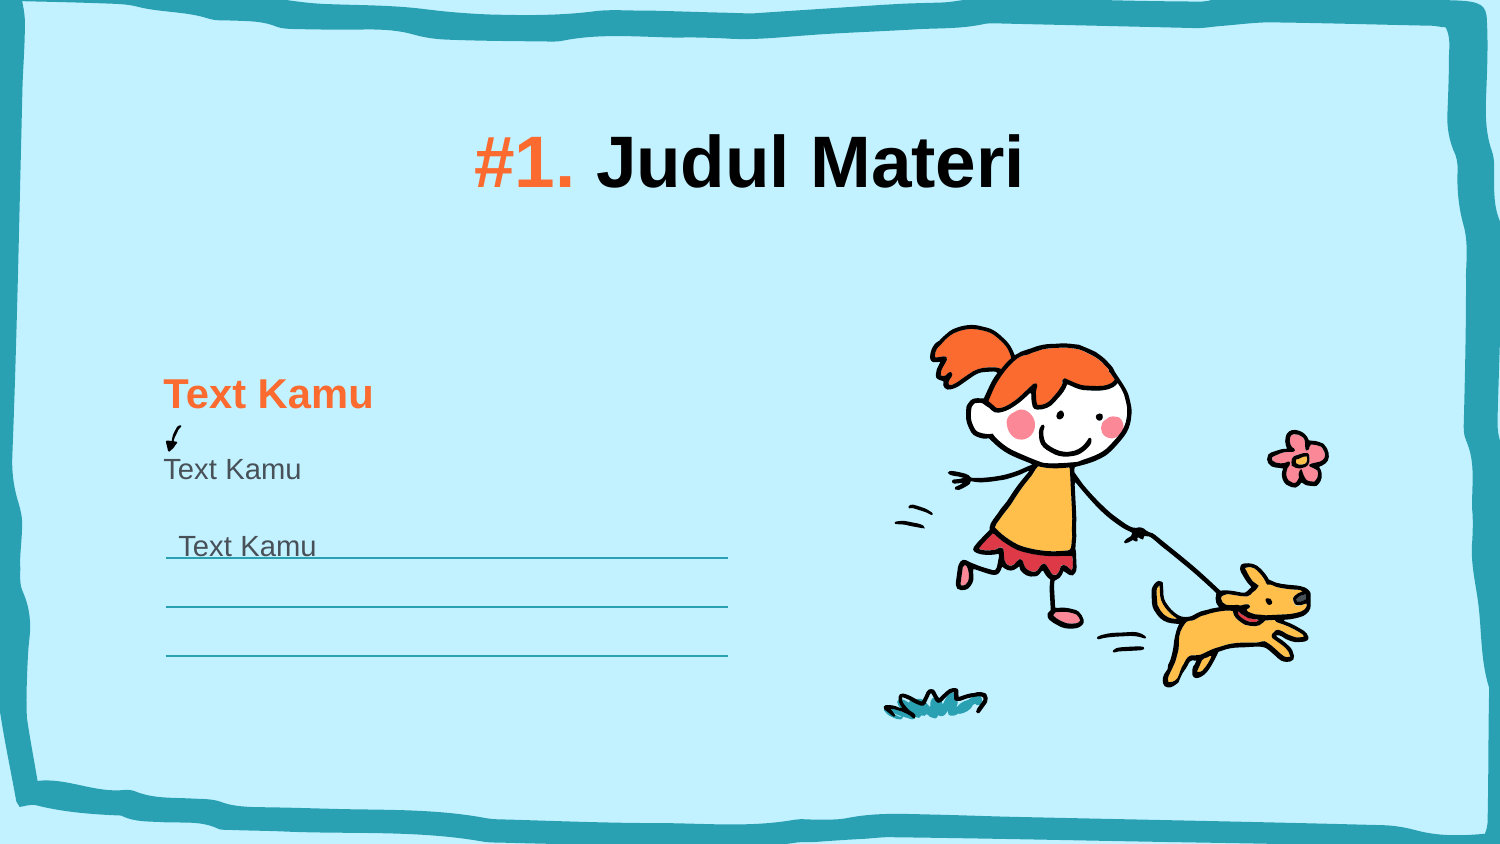

# #1. Judul Materi

Text Kamu

Text Kamu
Text Kamu